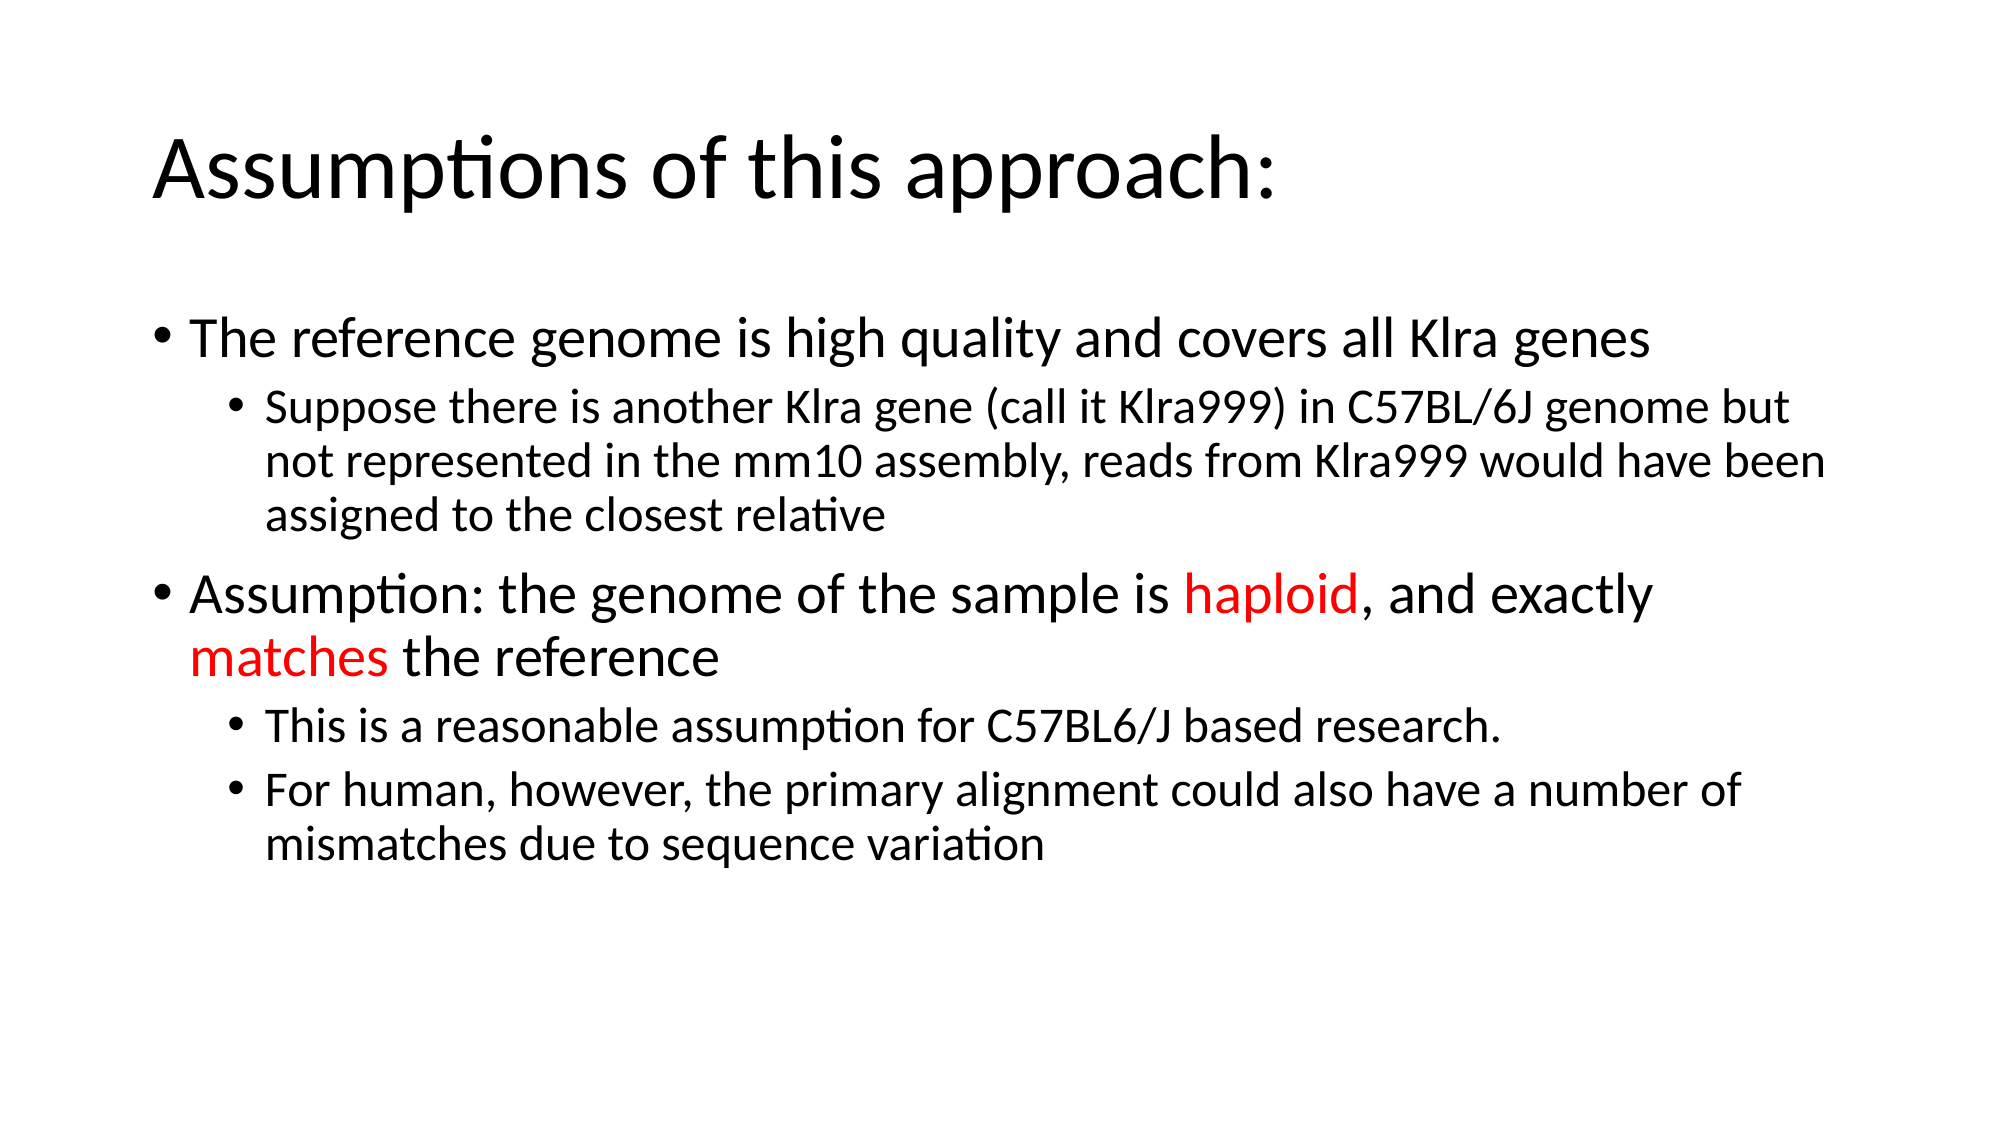

# Assumptions of this approach:
The reference genome is high quality and covers all Klra genes
Suppose there is another Klra gene (call it Klra999) in C57BL/6J genome but not represented in the mm10 assembly, reads from Klra999 would have been assigned to the closest relative
Assumption: the genome of the sample is haploid, and exactly matches the reference
This is a reasonable assumption for C57BL6/J based research.
For human, however, the primary alignment could also have a number of mismatches due to sequence variation